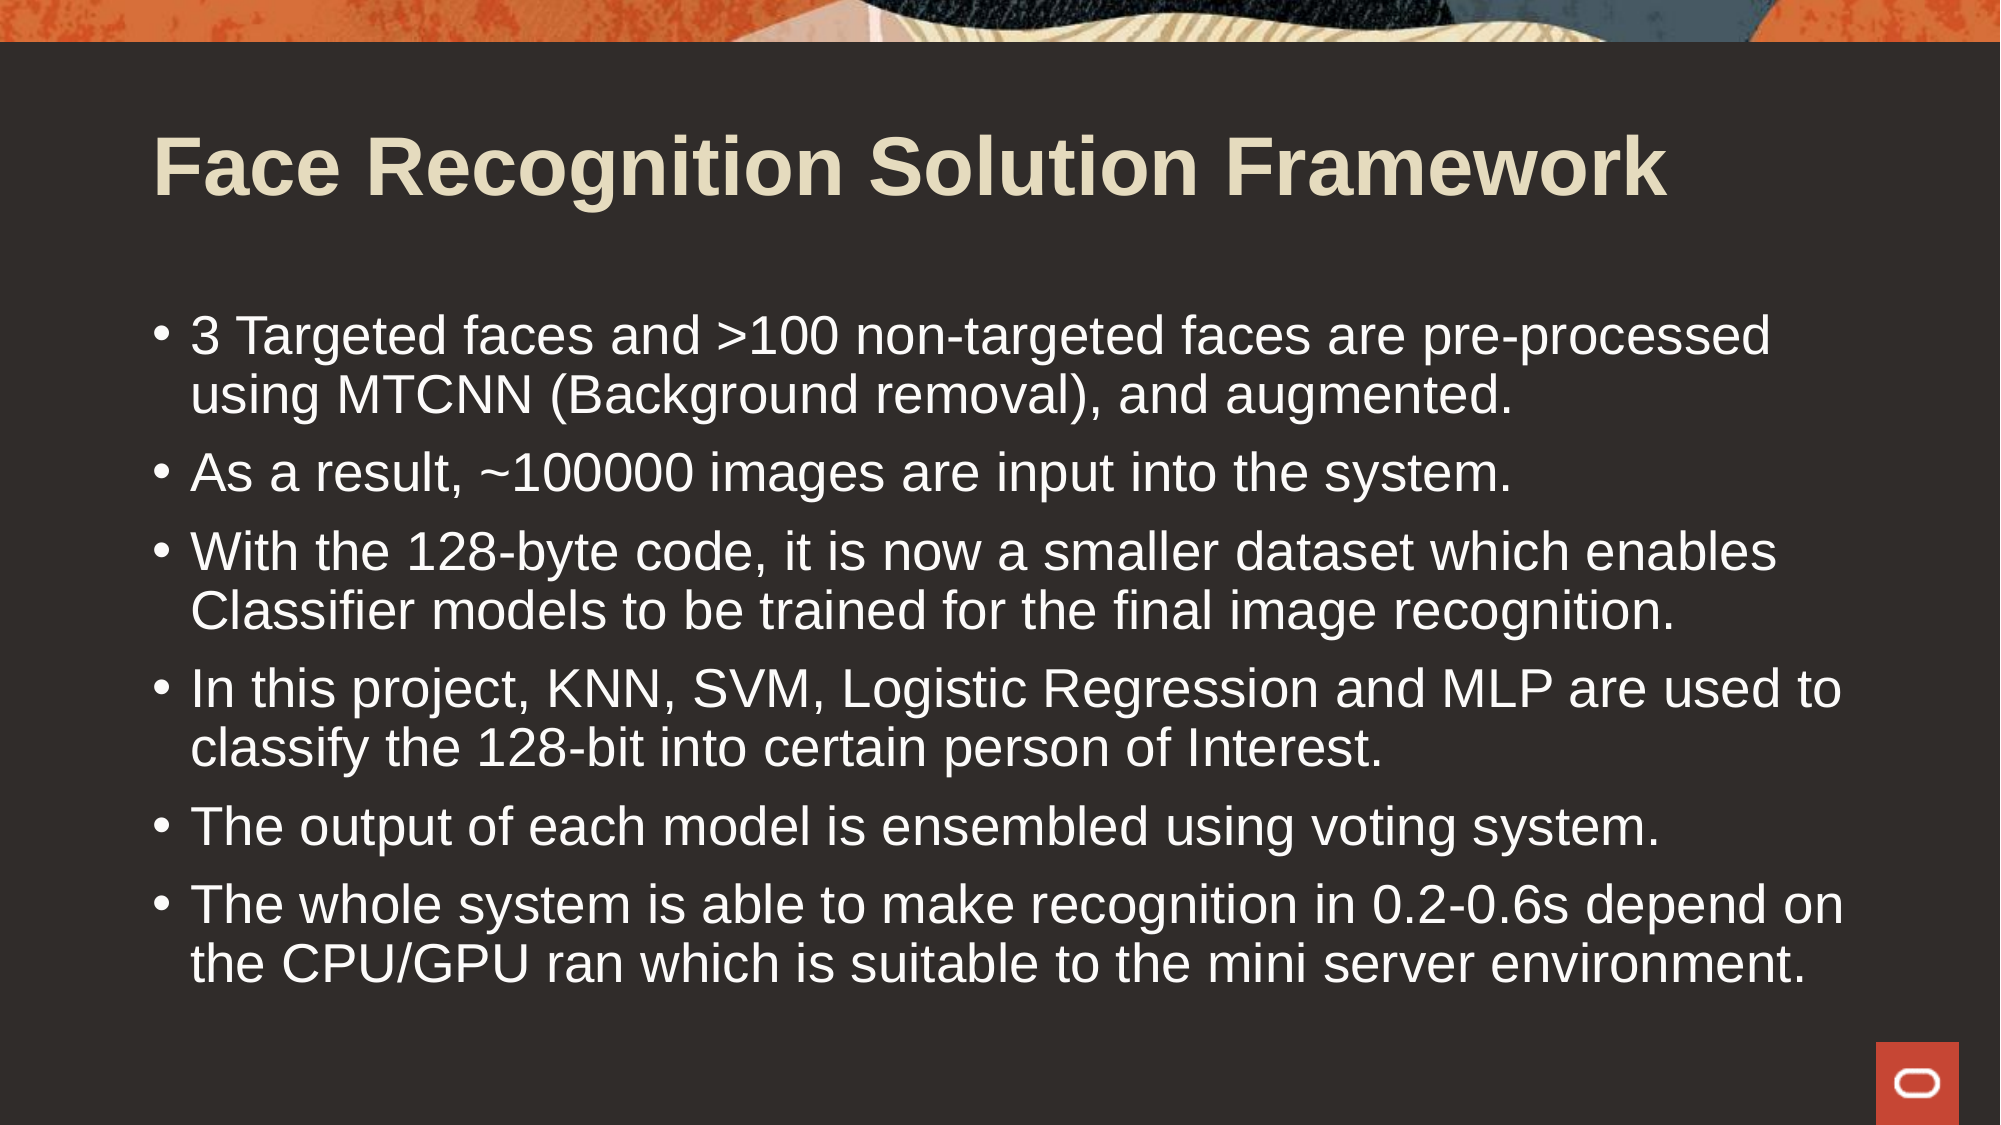

# Face Recognition Solution Framework
3 Targeted faces and >100 non-targeted faces are pre-processed using MTCNN (Background removal), and augmented.
As a result, ~100000 images are input into the system.
With the 128-byte code, it is now a smaller dataset which enables Classifier models to be trained for the final image recognition.
In this project, KNN, SVM, Logistic Regression and MLP are used to classify the 128-bit into certain person of Interest.
The output of each model is ensembled using voting system.
The whole system is able to make recognition in 0.2-0.6s depend on the CPU/GPU ran which is suitable to the mini server environment.